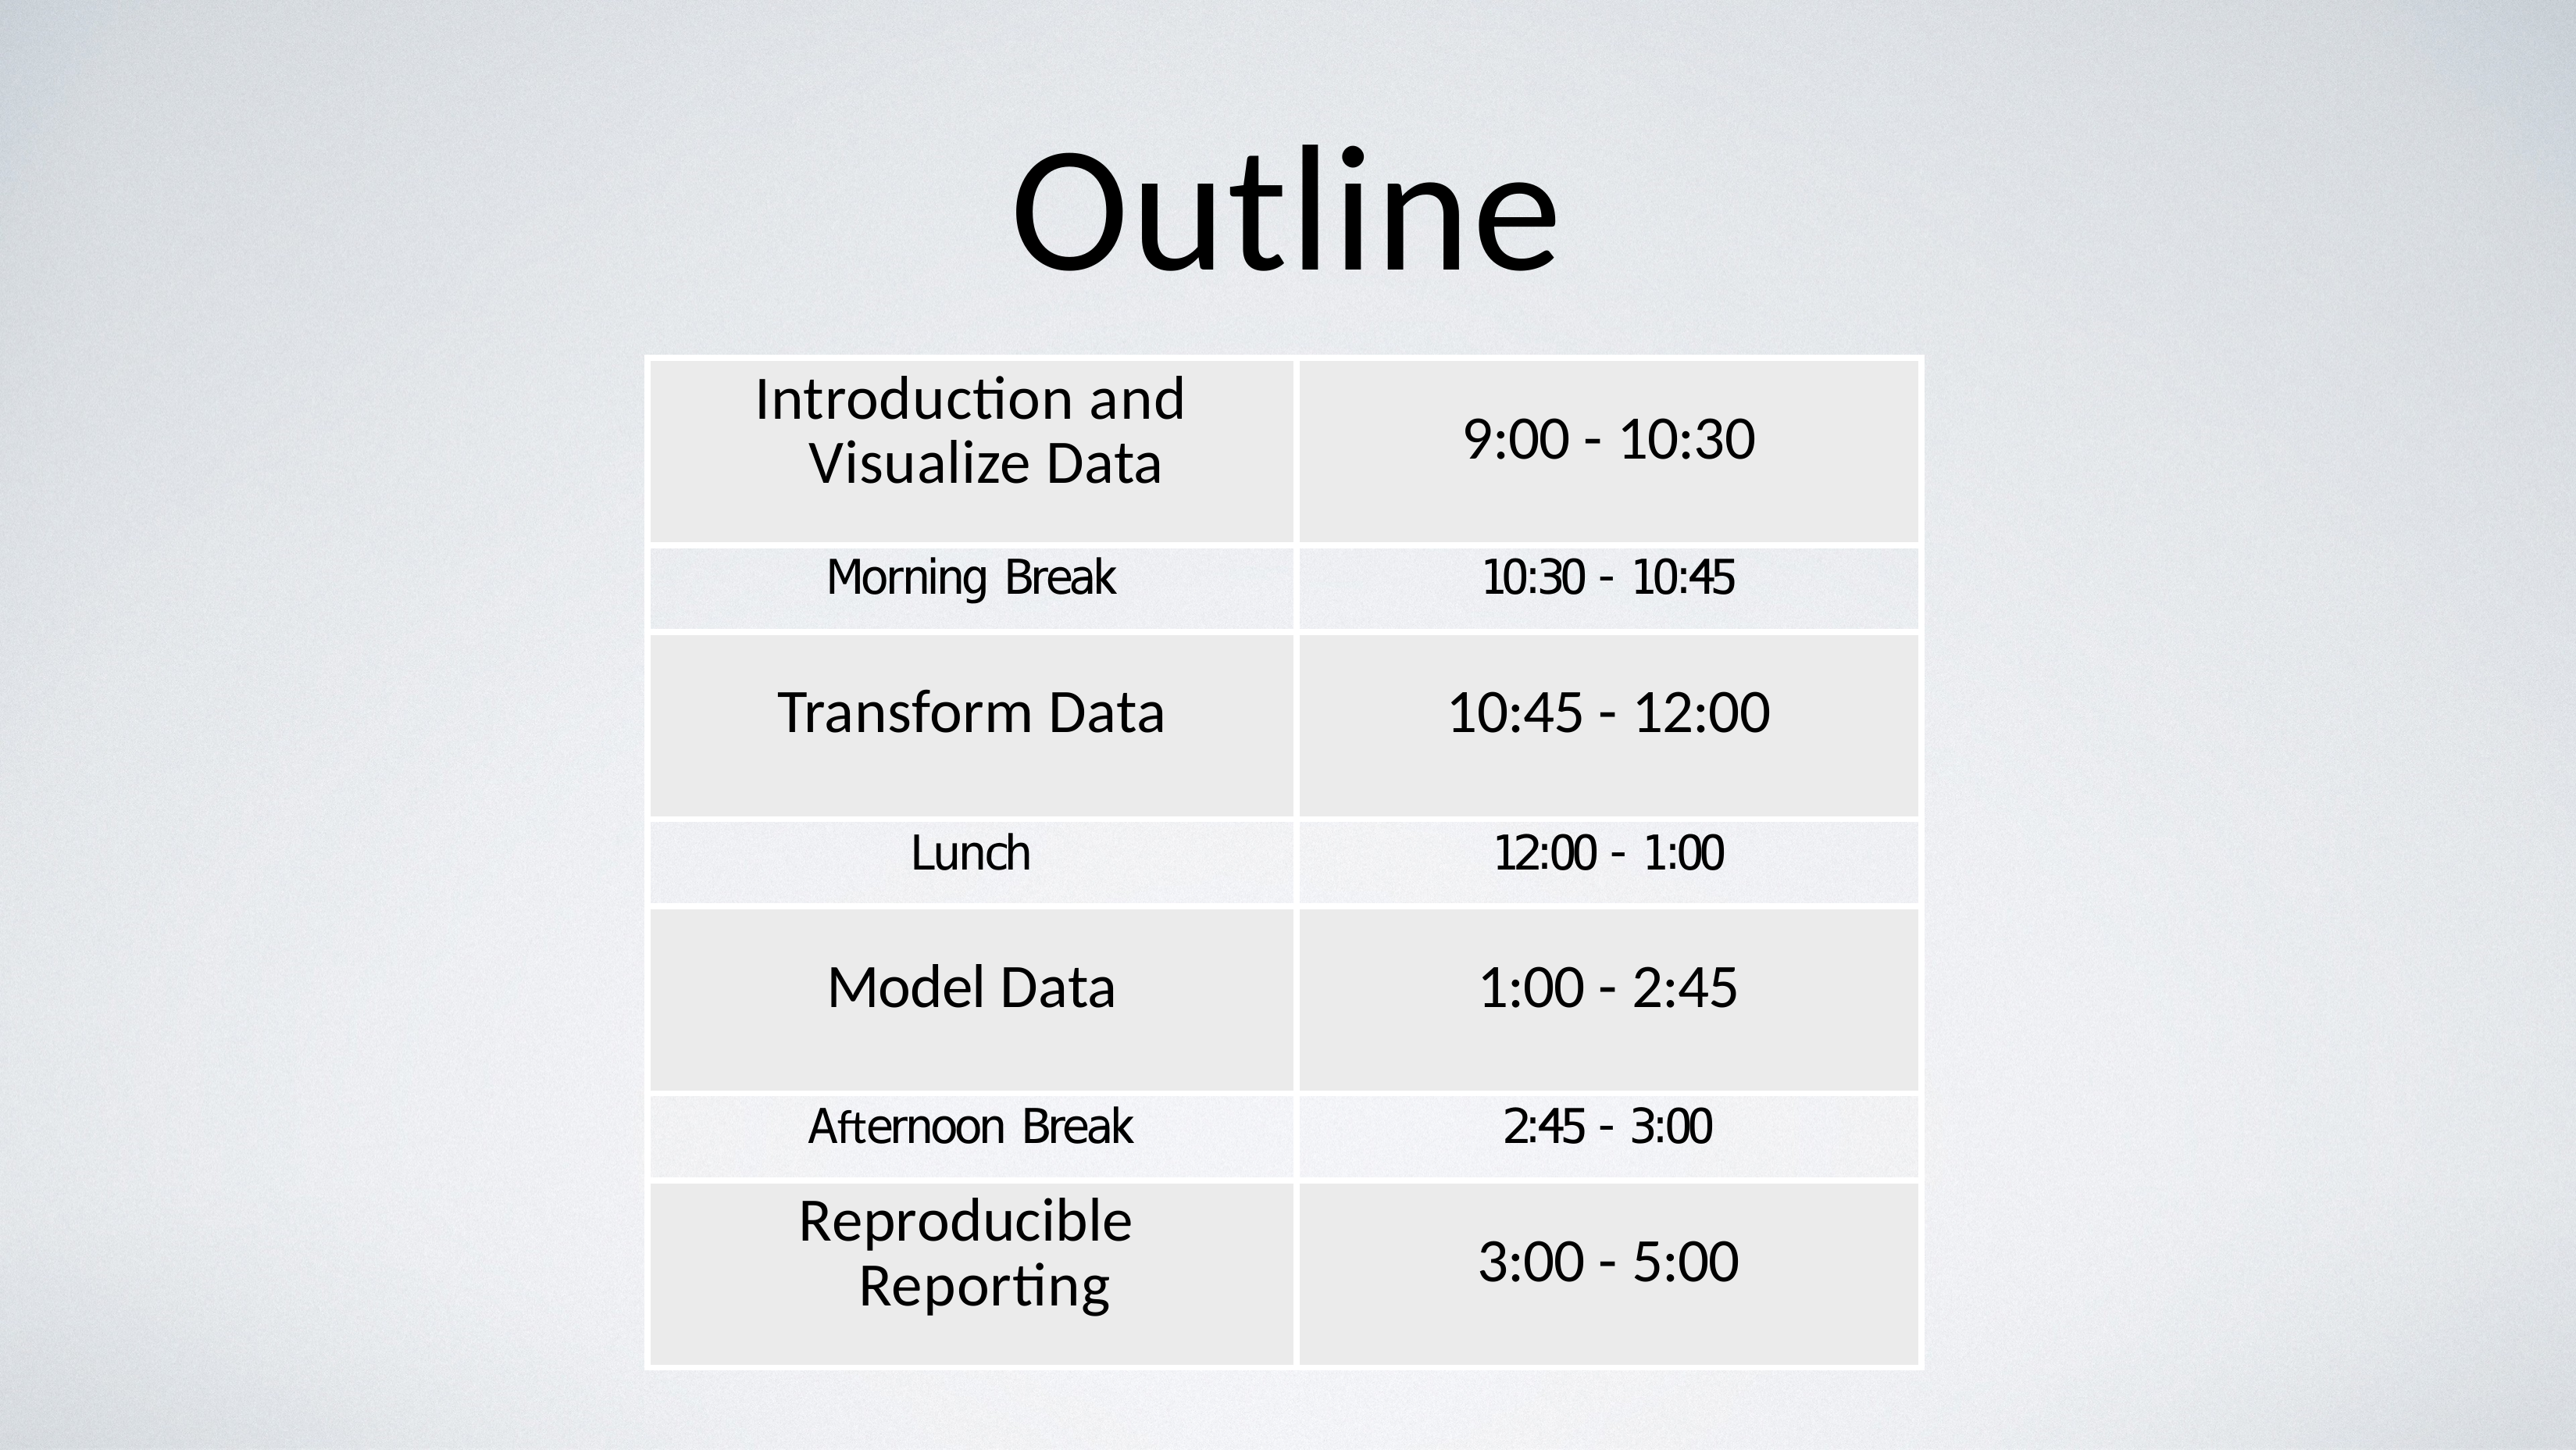

# Outline
| Introduction and Visualize Data | 9:00 - 10:30 |
| --- | --- |
| Morning Break | 10:30 - 10:45 |
| Transform Data | 10:45 - 12:00 |
| Lunch | 12:00 - 1:00 |
| Model Data | 1:00 - 2:45 |
| Afternoon Break | 2:45 - 3:00 |
| Reproducible Reporting | 3:00 - 5:00 |